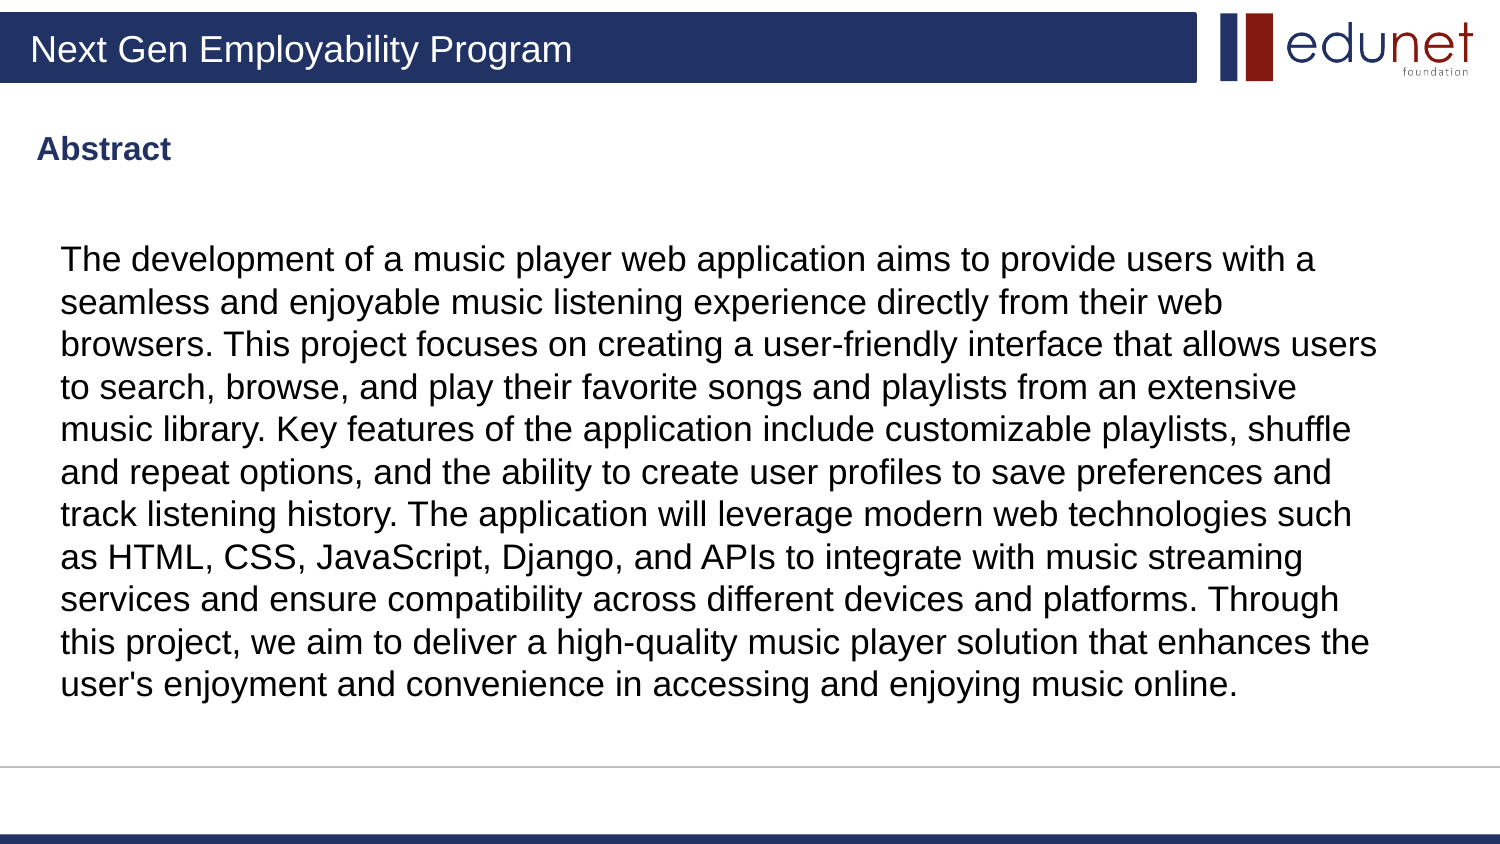

# Abstract
The development of a music player web application aims to provide users with a seamless and enjoyable music listening experience directly from their web browsers. This project focuses on creating a user-friendly interface that allows users to search, browse, and play their favorite songs and playlists from an extensive music library. Key features of the application include customizable playlists, shuffle and repeat options, and the ability to create user profiles to save preferences and track listening history. The application will leverage modern web technologies such as HTML, CSS, JavaScript, Django, and APIs to integrate with music streaming services and ensure compatibility across different devices and platforms. Through this project, we aim to deliver a high-quality music player solution that enhances the user's enjoyment and convenience in accessing and enjoying music online.